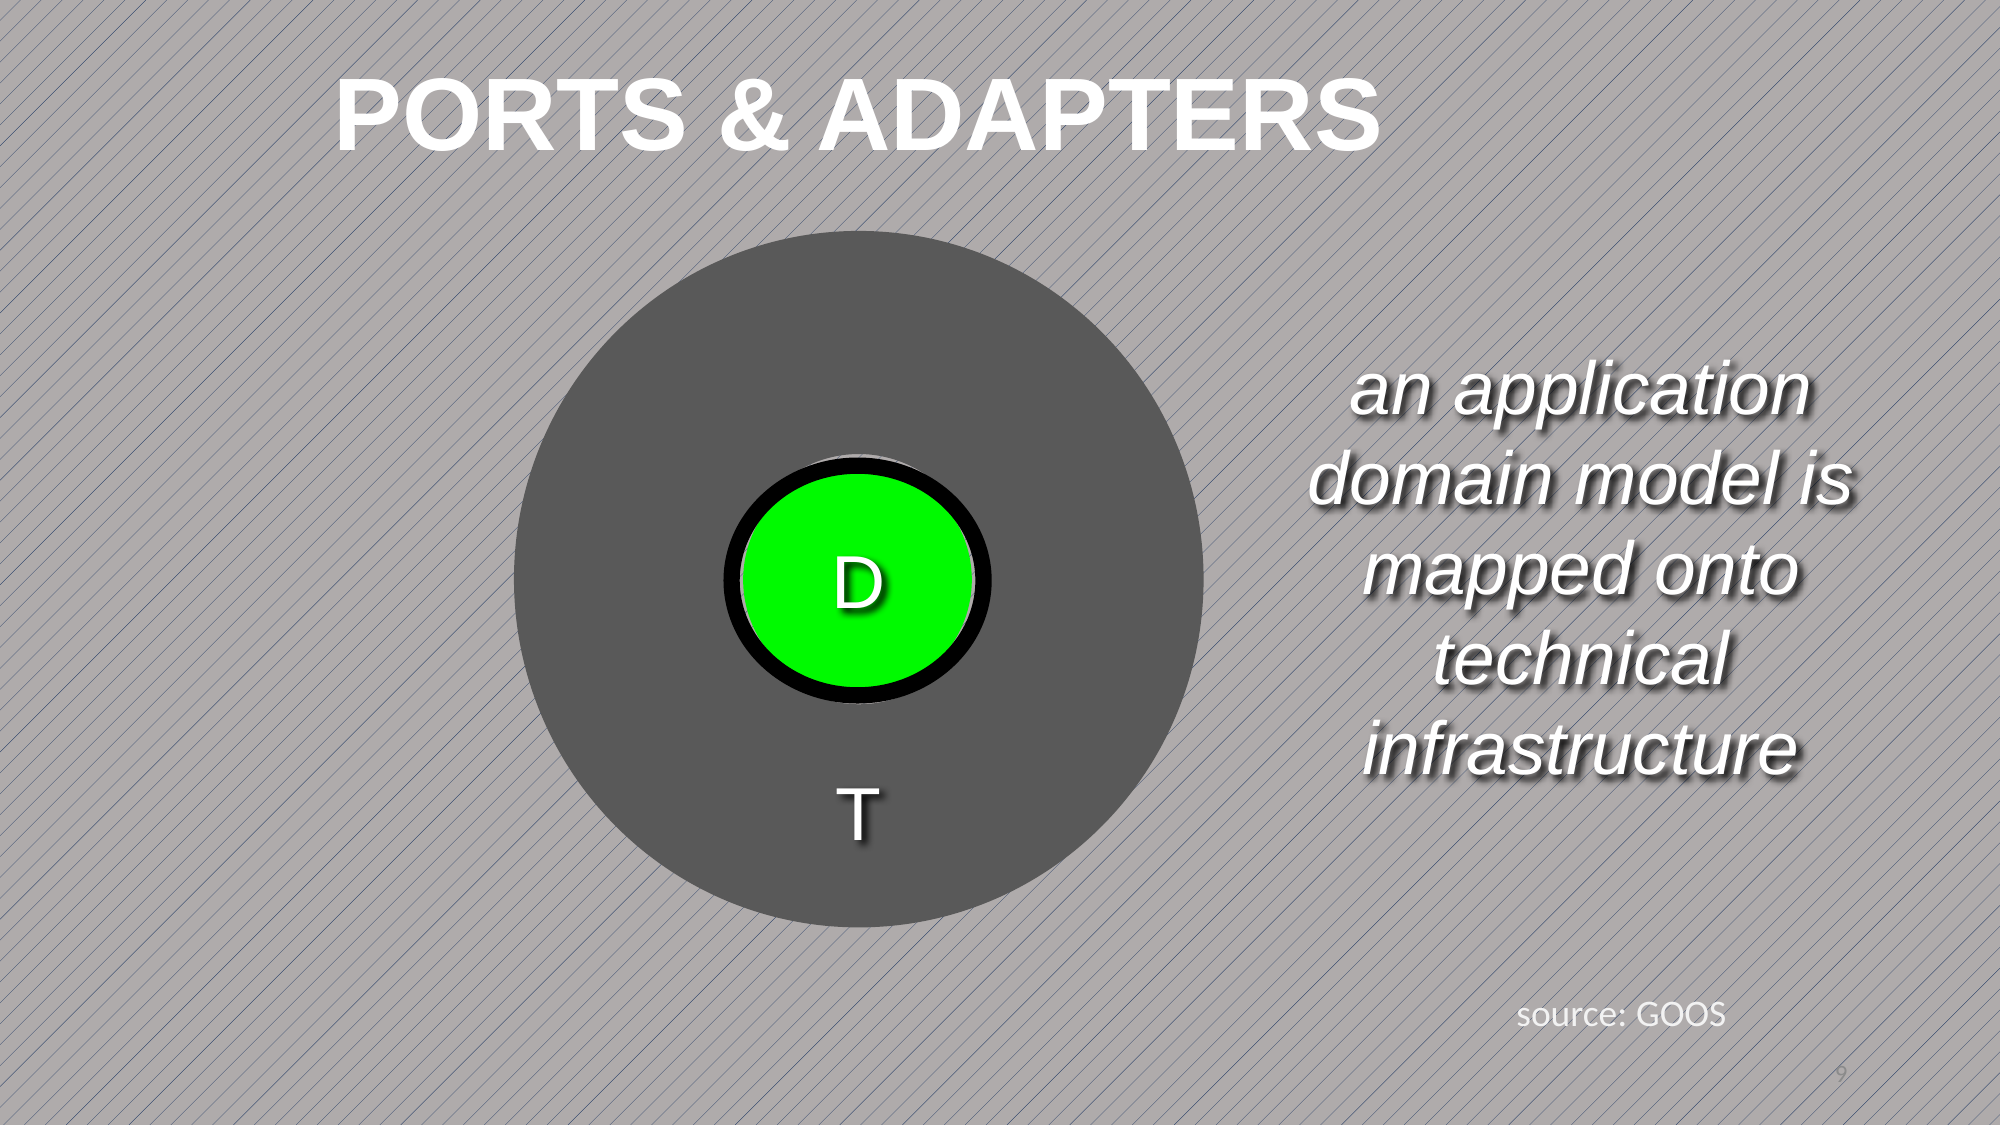

PORTS & ADAPTERS

an application domain model is mapped onto technical infrastructure

D
T
source: GOOS
9